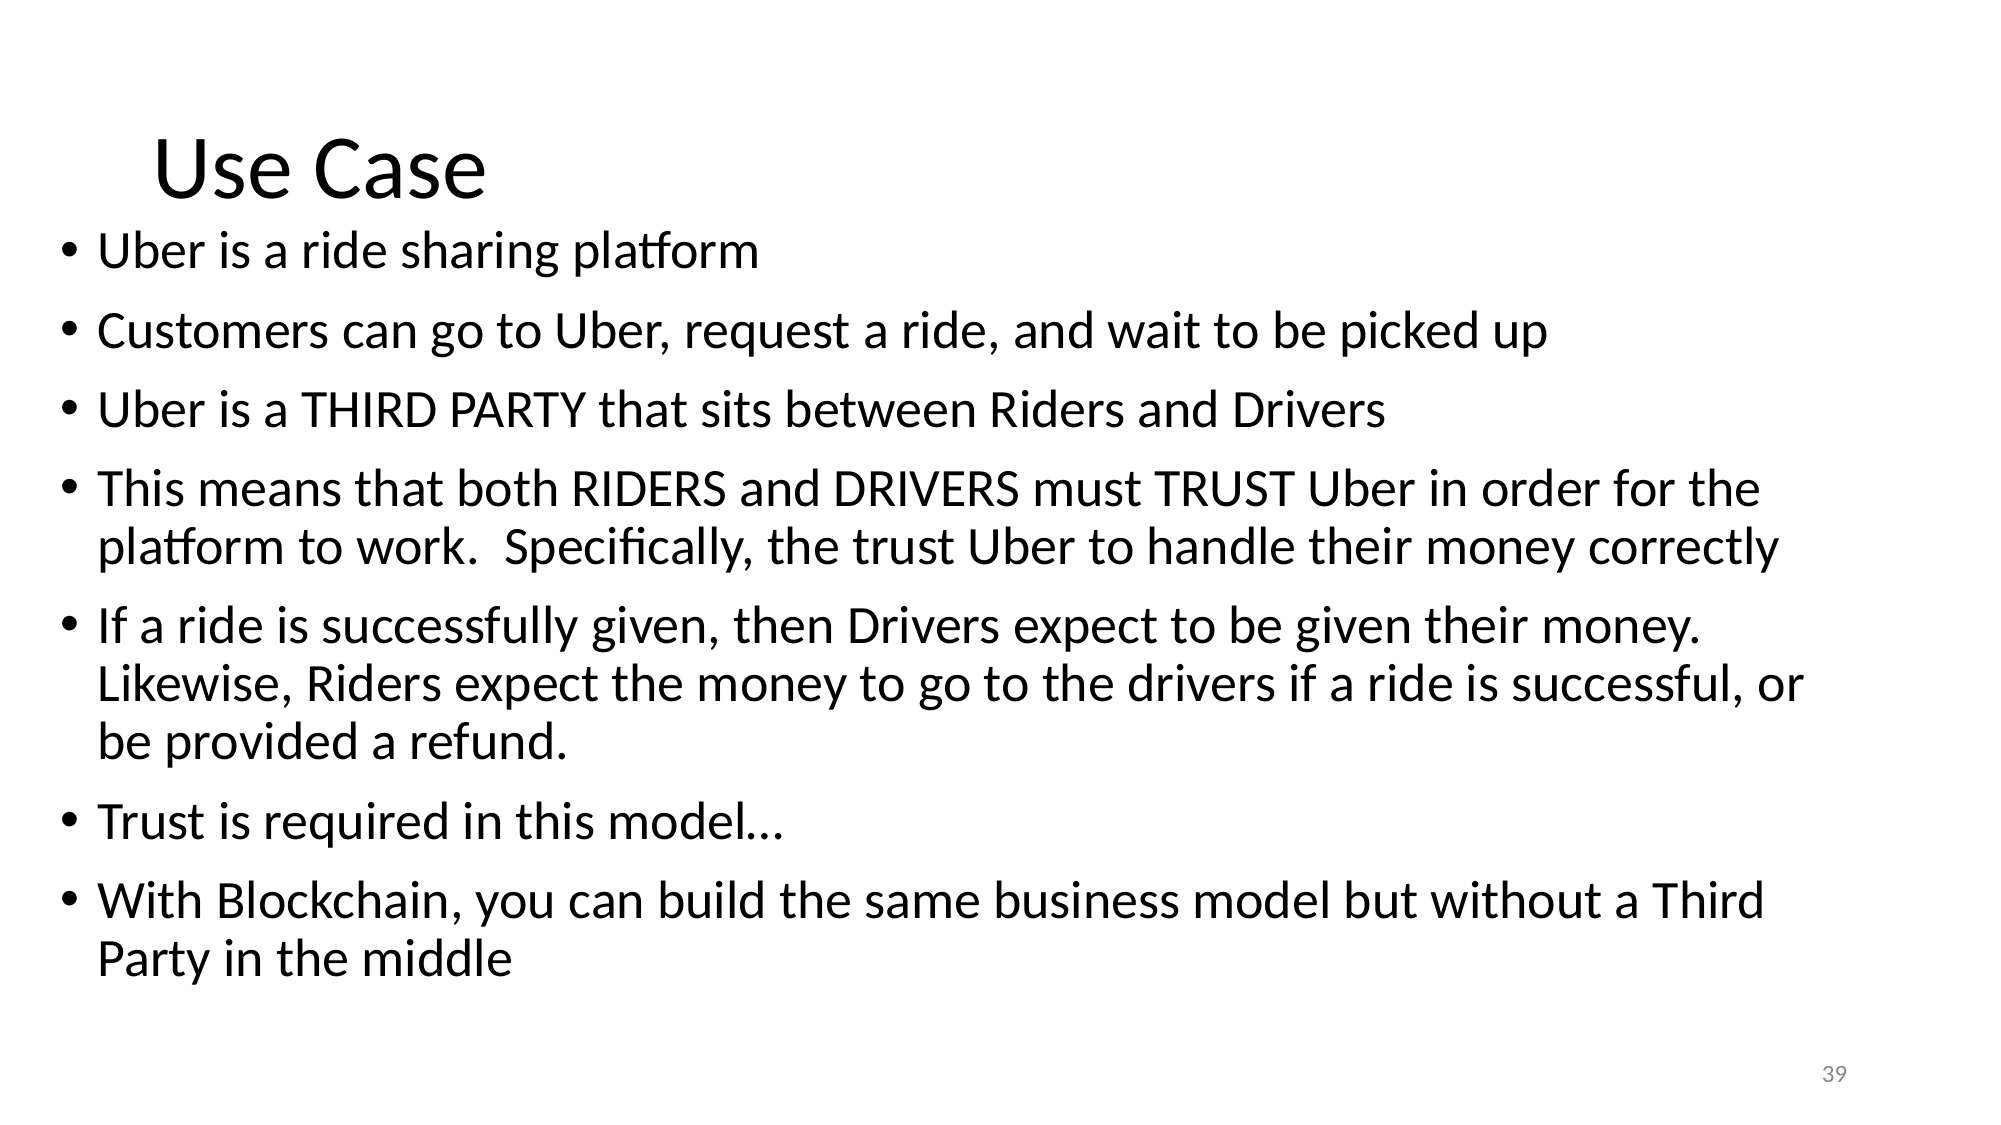

# Use Case
Uber is a ride sharing platform
Customers can go to Uber, request a ride, and wait to be picked up
Uber is a THIRD PARTY that sits between Riders and Drivers
This means that both RIDERS and DRIVERS must TRUST Uber in order for the platform to work.  Specifically, the trust Uber to handle their money correctly
If a ride is successfully given, then Drivers expect to be given their money.  Likewise, Riders expect the money to go to the drivers if a ride is successful, or be provided a refund.
Trust is required in this model…
With Blockchain, you can build the same business model but without a Third Party in the middle

39